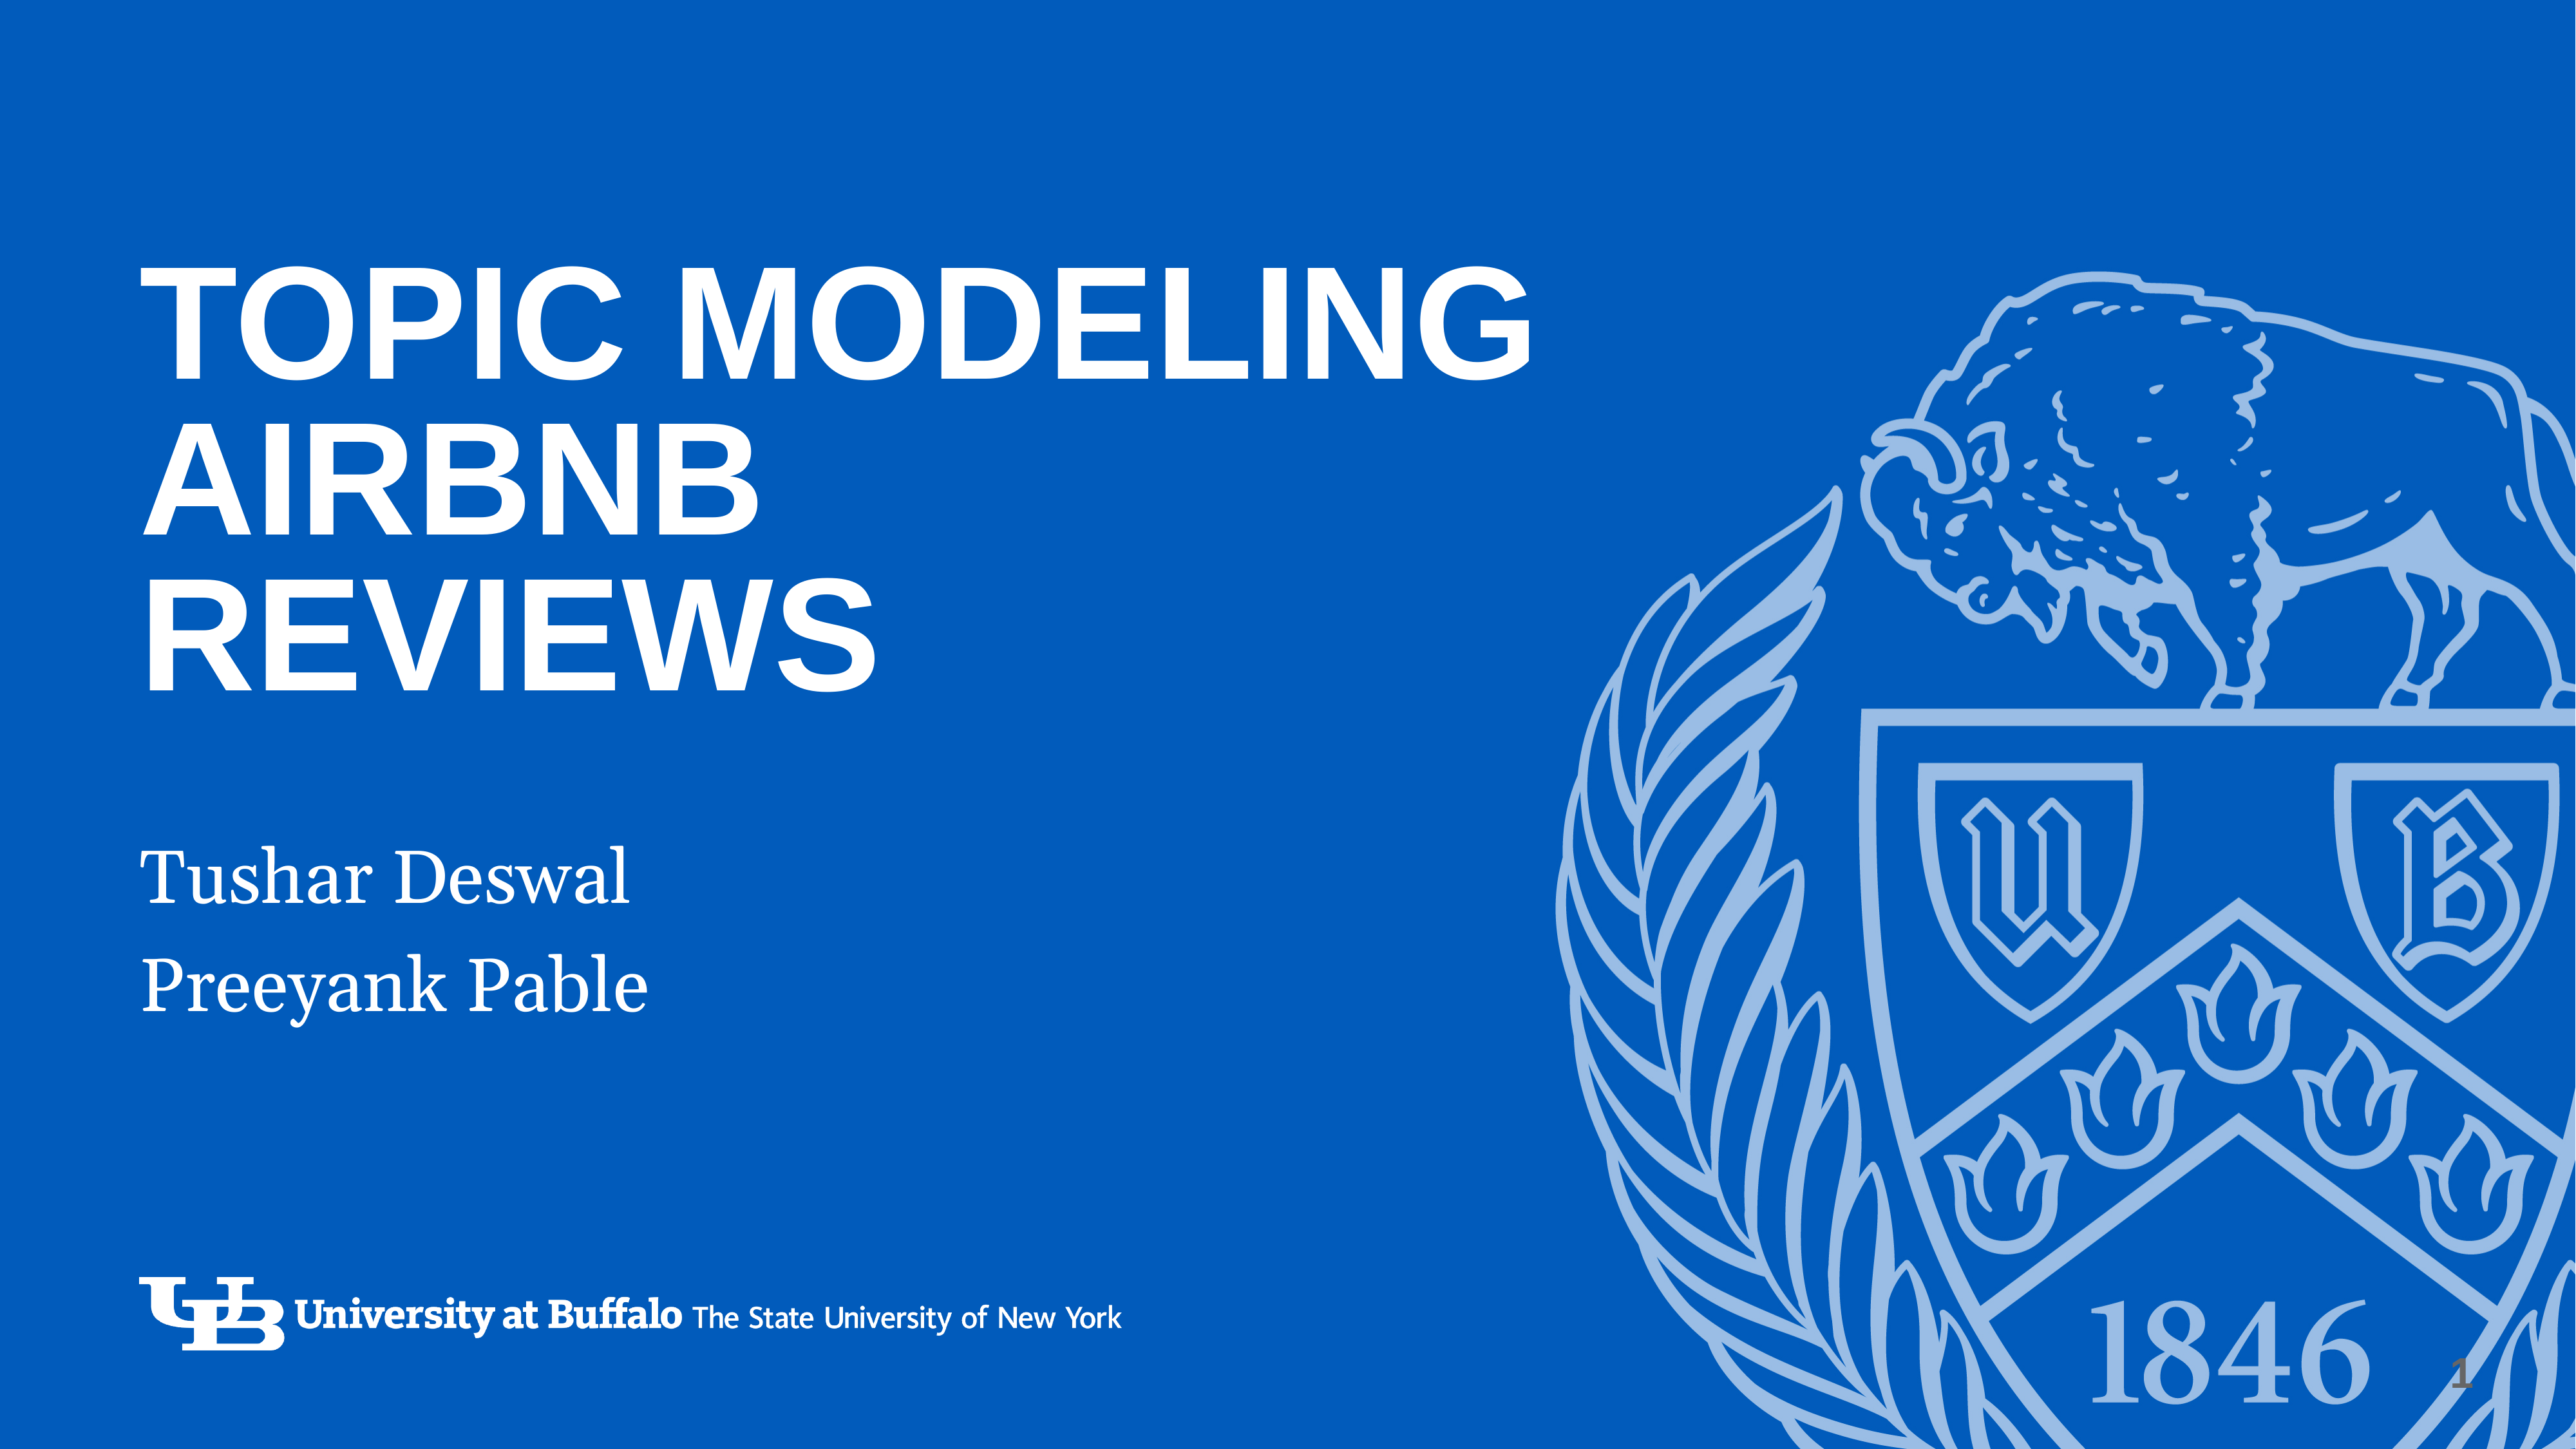

# Topic Modeling Airbnb Reviews
Tushar Deswal
Preeyank Pable
1